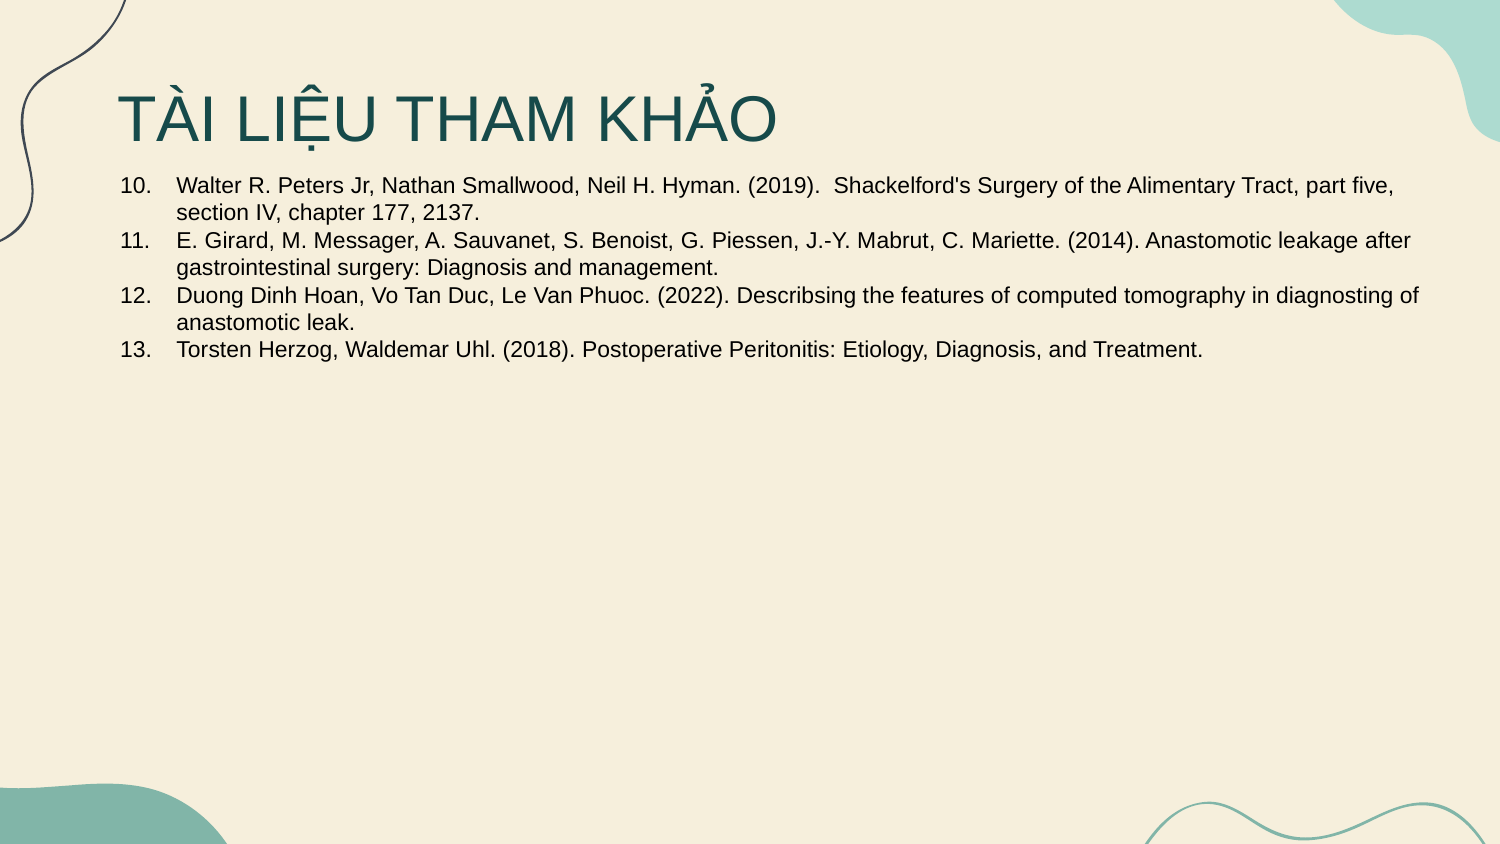

# TÀI LIỆU THAM KHẢO
Walter R. Peters Jr, Nathan Smallwood, Neil H. Hyman. (2019).  Shackelford's Surgery of the Alimentary Tract, part five, section IV, chapter 177, 2137.
E. Girard, M. Messager, A. Sauvanet, S. Benoist, G. Piessen, J.-Y. Mabrut, C. Mariette. (2014). Anastomotic leakage after gastrointestinal surgery: Diagnosis and management.
Duong Dinh Hoan, Vo Tan Duc, Le Van Phuoc. (2022). Describsing the features of computed tomography in diagnosting of anastomotic leak.
Torsten Herzog, Waldemar Uhl. (2018). Postoperative Peritonitis: Etiology, Diagnosis, and Treatment.